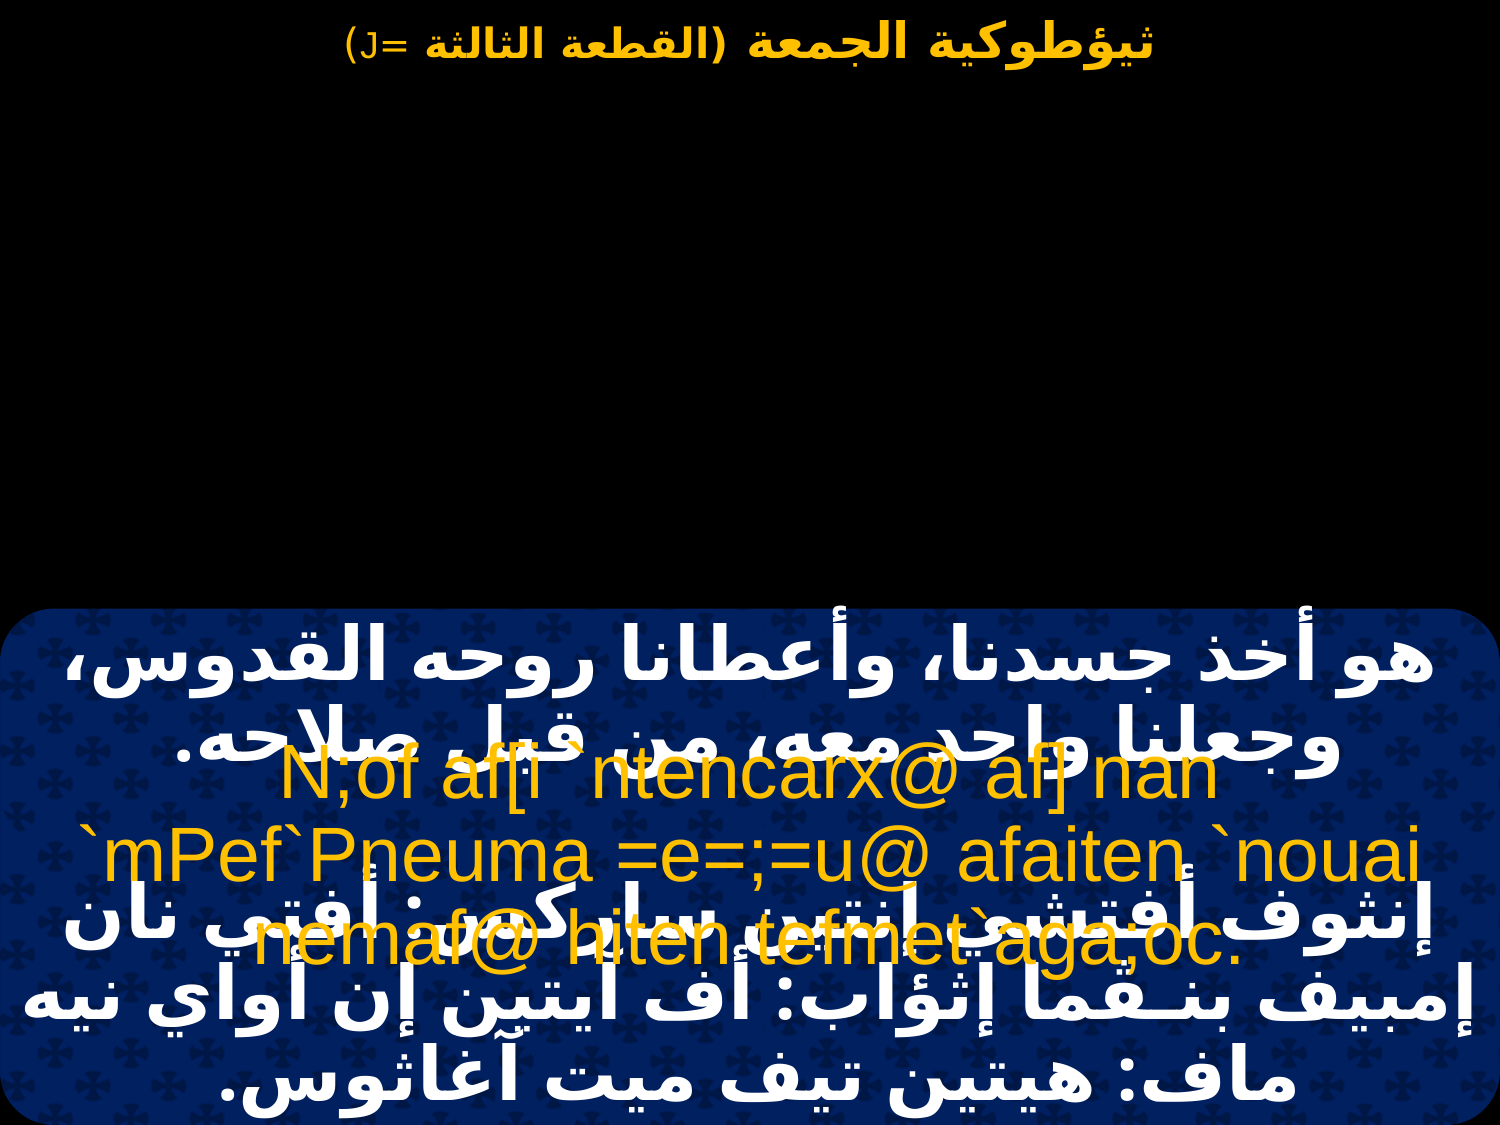

#
هو أخذ جسدنا، وأعطانا روحه القدوس، وجعلنا واحد معه، من قبل صلاحه.
N;of af[i `ntencarx@ af] nan `mPef`Pneuma =e=;=u@ afaiten `nouai nemaf@ hiten tefmet`aga;oc.
إنثوف أفتشي إنتين ساركس: أفتي نان إمبيف بنـڤما إثؤاب: أف آيتين إن أواي نيه ماف: هيتين تيف ميت آغاثوس.